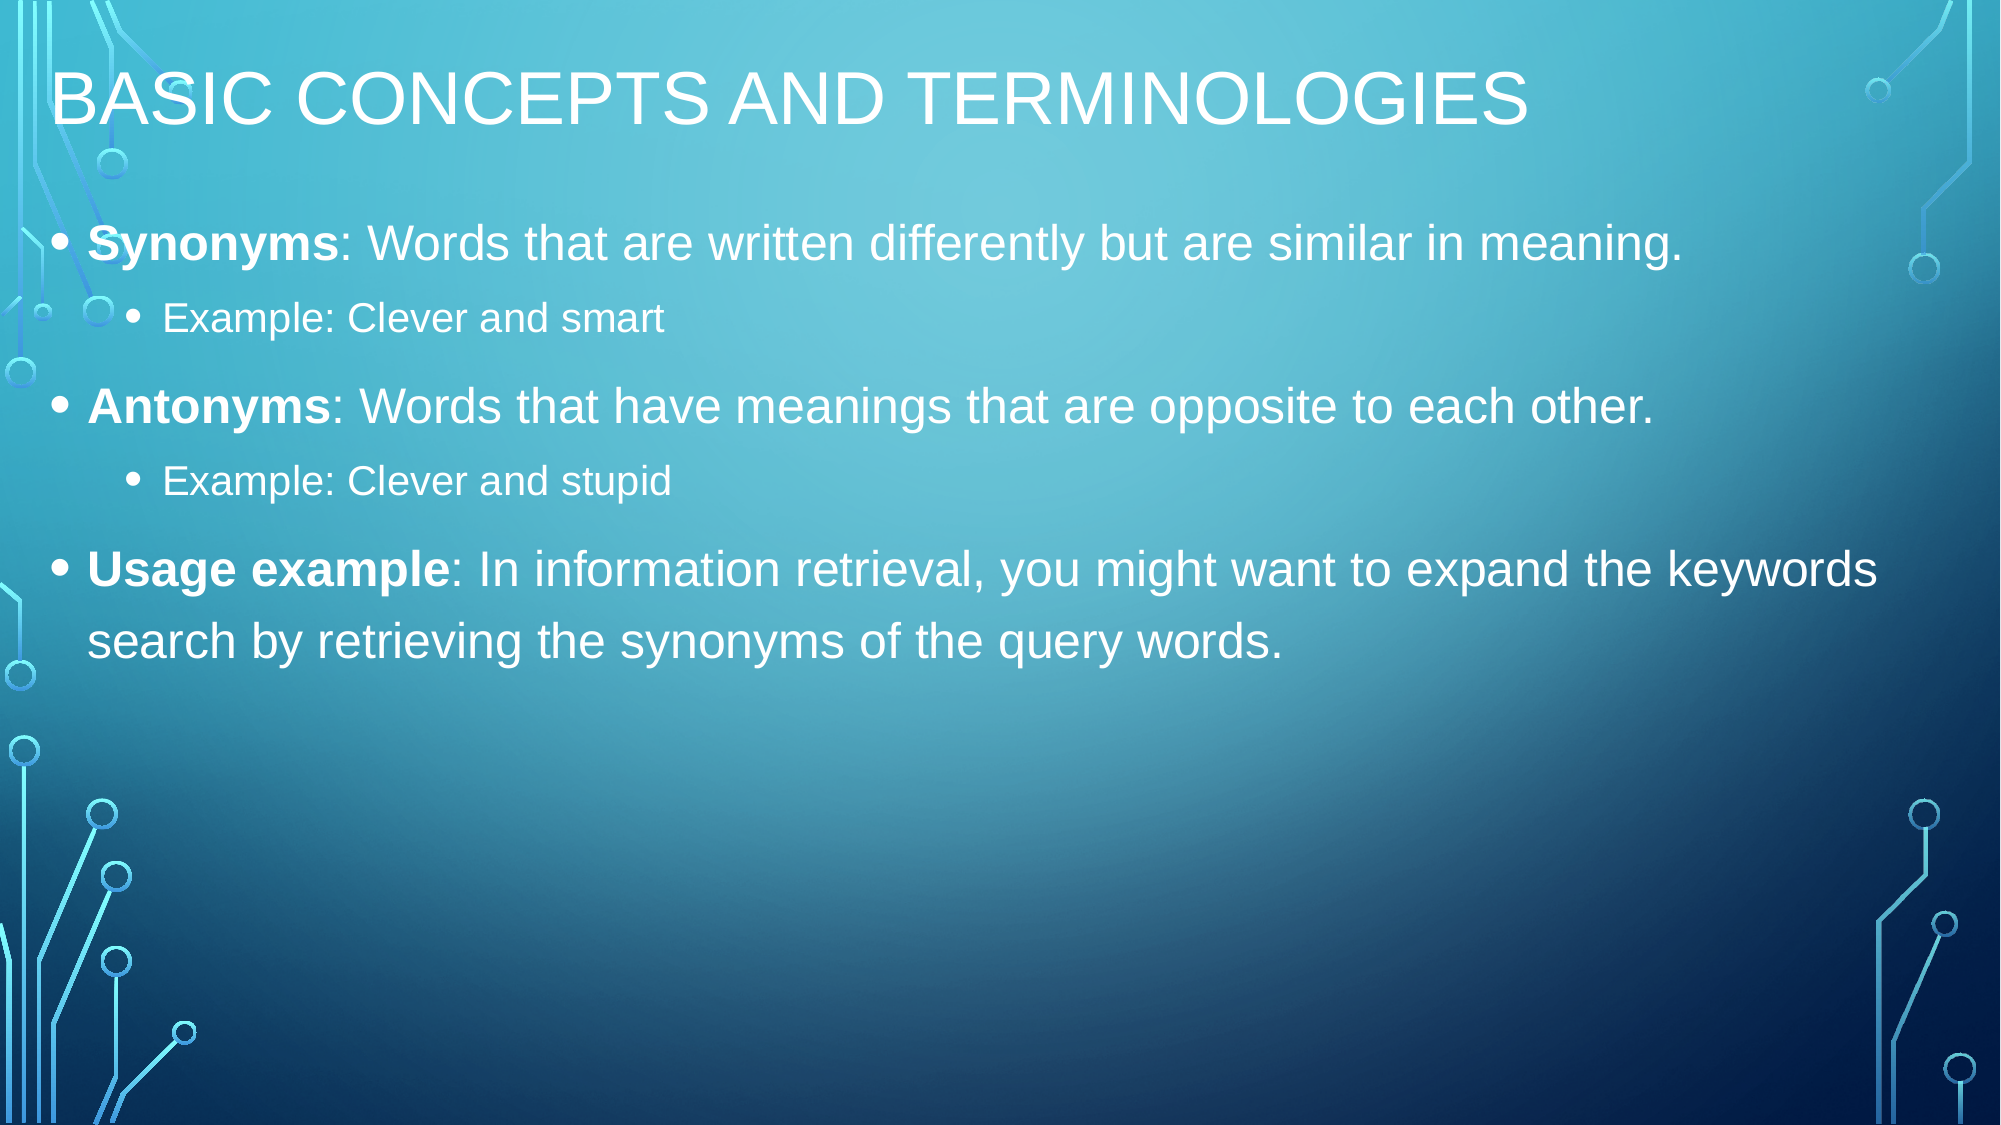

# Basic concepts and terminologies
Synonyms: Words that are written differently but are similar in meaning.
Example: Clever and smart
Antonyms: Words that have meanings that are opposite to each other.
Example: Clever and stupid
Usage example: In information retrieval, you might want to expand the keywords search by retrieving the synonyms of the query words.